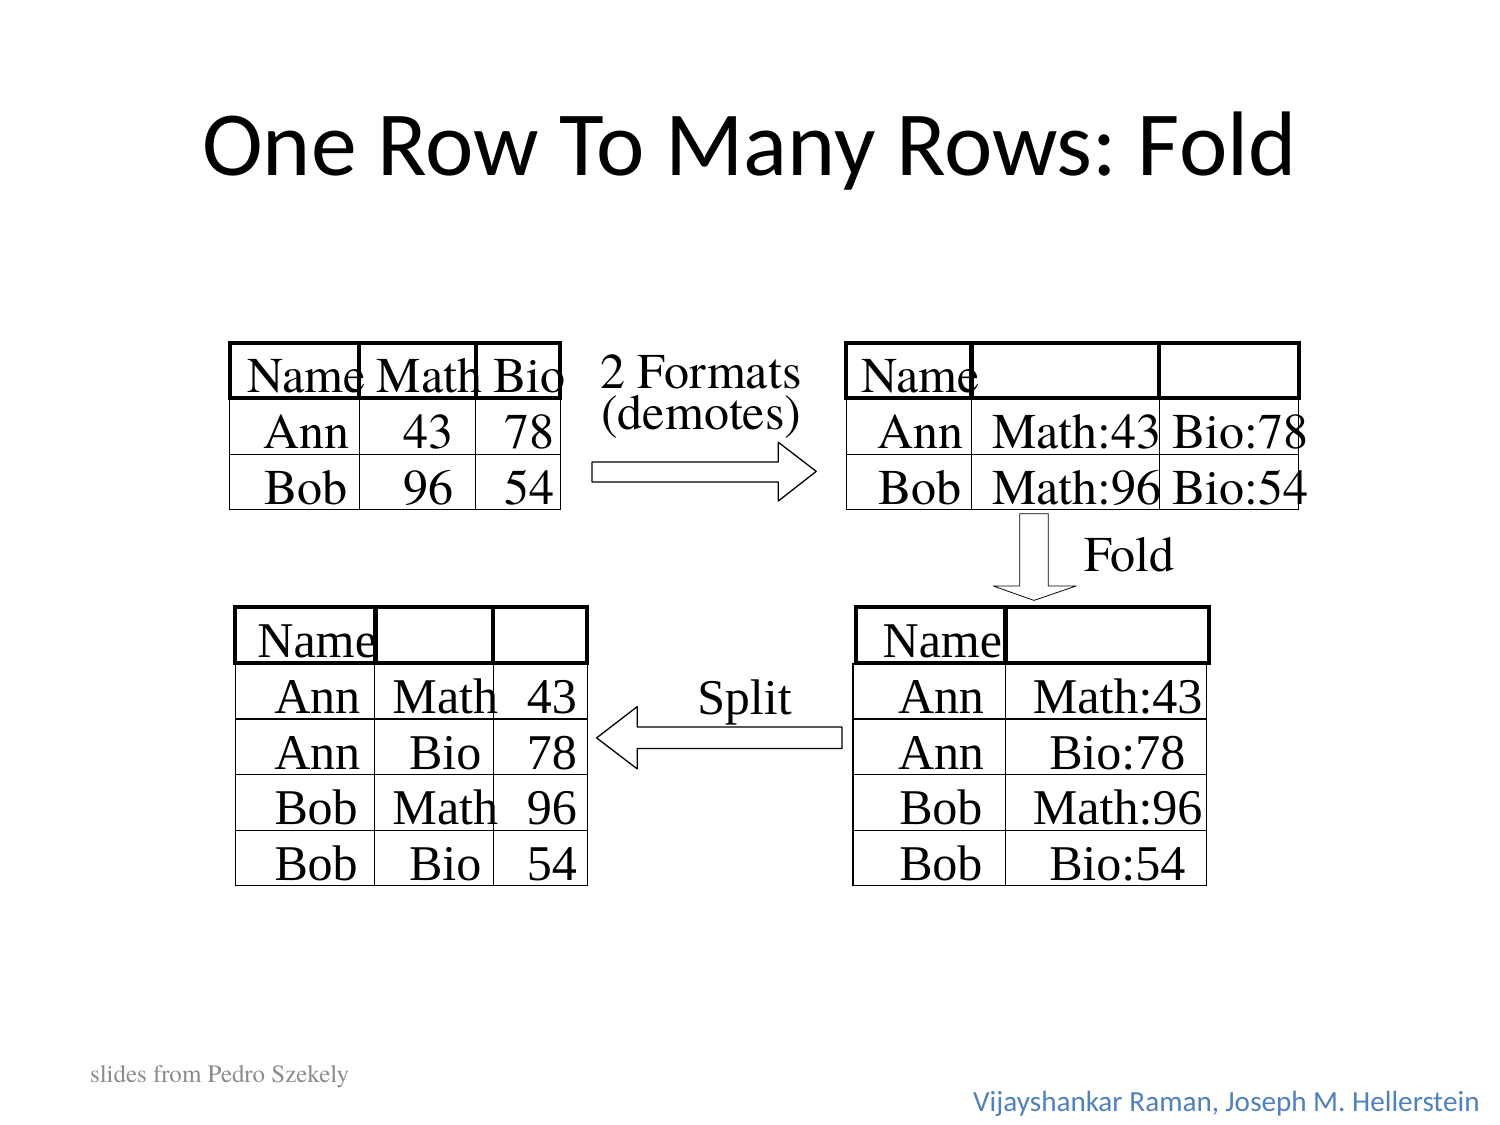

# One Row To Many Rows: Fold
2 Formats

Name

Math

Bio

Name

(demotes)

Ann
43
78
Ann
Math:43
Bio:78

Bob
96
54
Bob
Math:96
Bio:54

Fold

Name
Name

Ann

Math

43

Ann

Math:43
Split

Ann
Bio
78
Ann
Bio:78

Bob
Math
96
Bob
Math:96

Bob

Bio

54

Bob

Bio:54
slides from Pedro Szekely
Vijayshankar Raman, Joseph M. Hellerstein